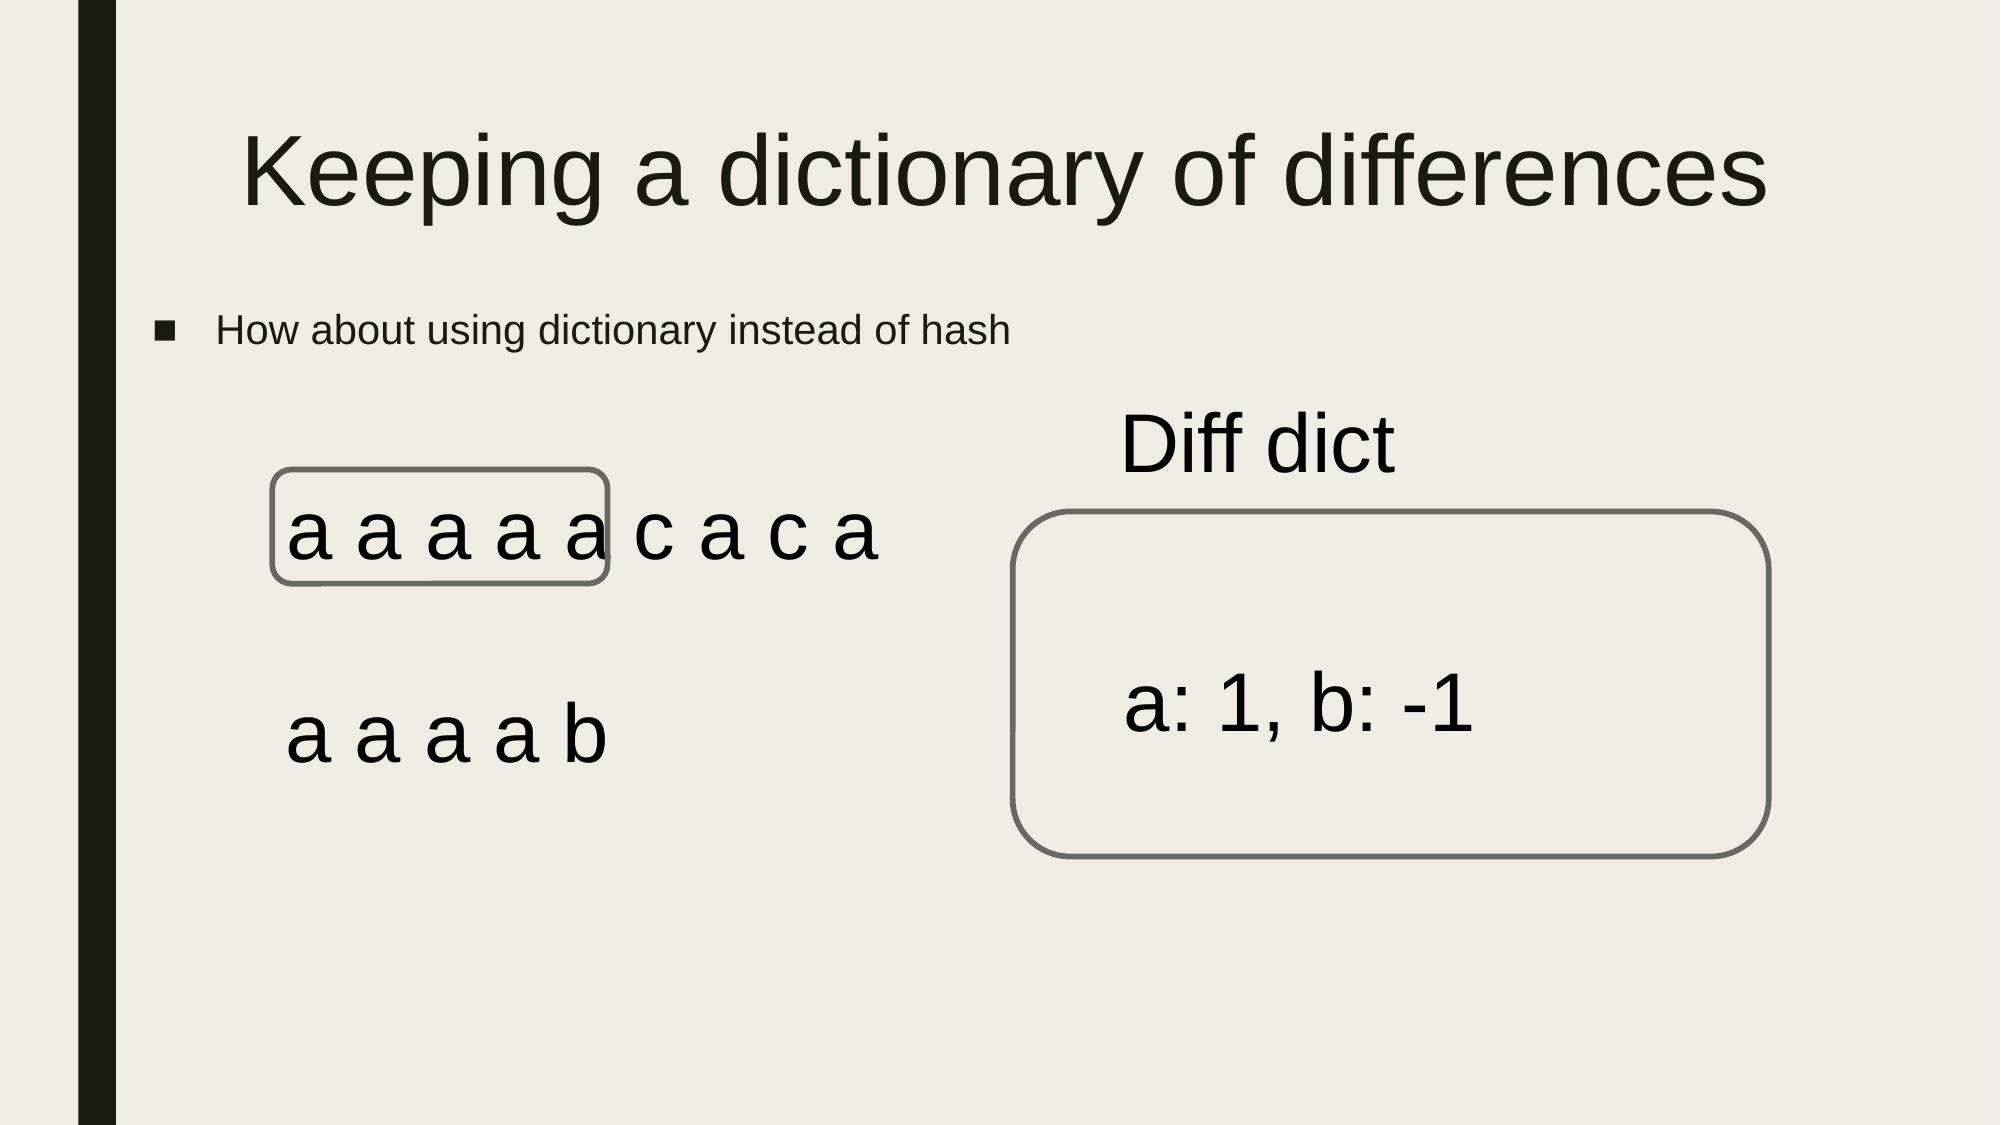

# Keeping a dictionary of differences
How about using dictionary instead of hash
Diff dict
a a a a a c a c a

a: 1, b: -1
a a a a b